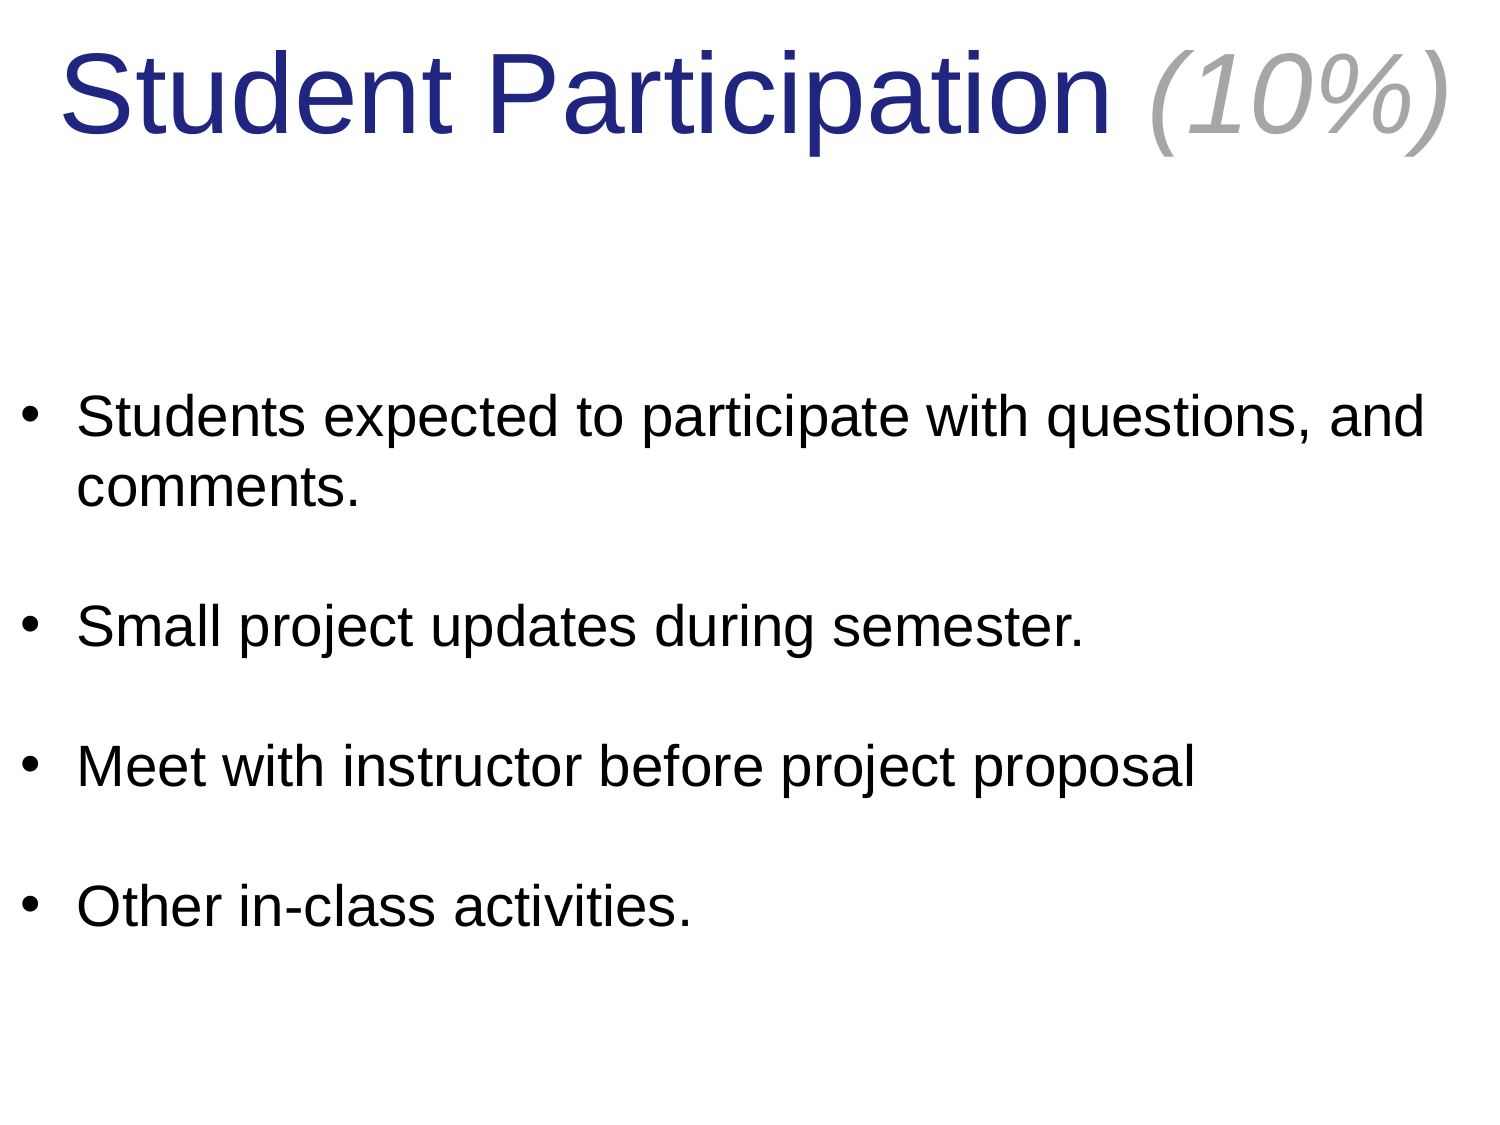

# Student Participation (10%)

Students expected to participate with questions, and comments.

Small project updates during semester.

Meet with instructor before project proposal

Other in-class activities.